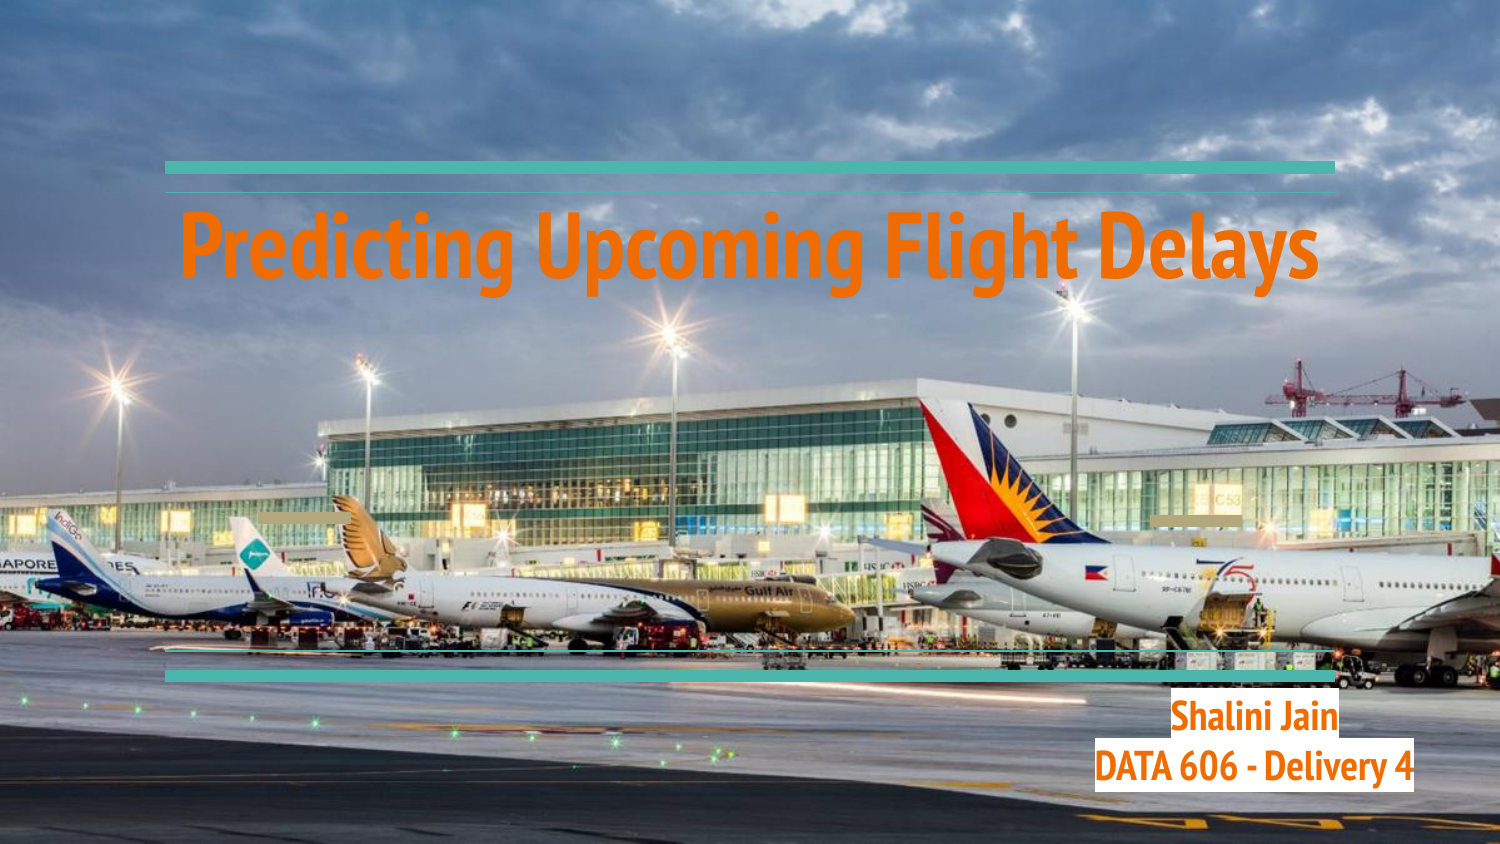

# Predicting Upcoming Flight Delays
Shalini Jain
DATA 606 - Delivery 4